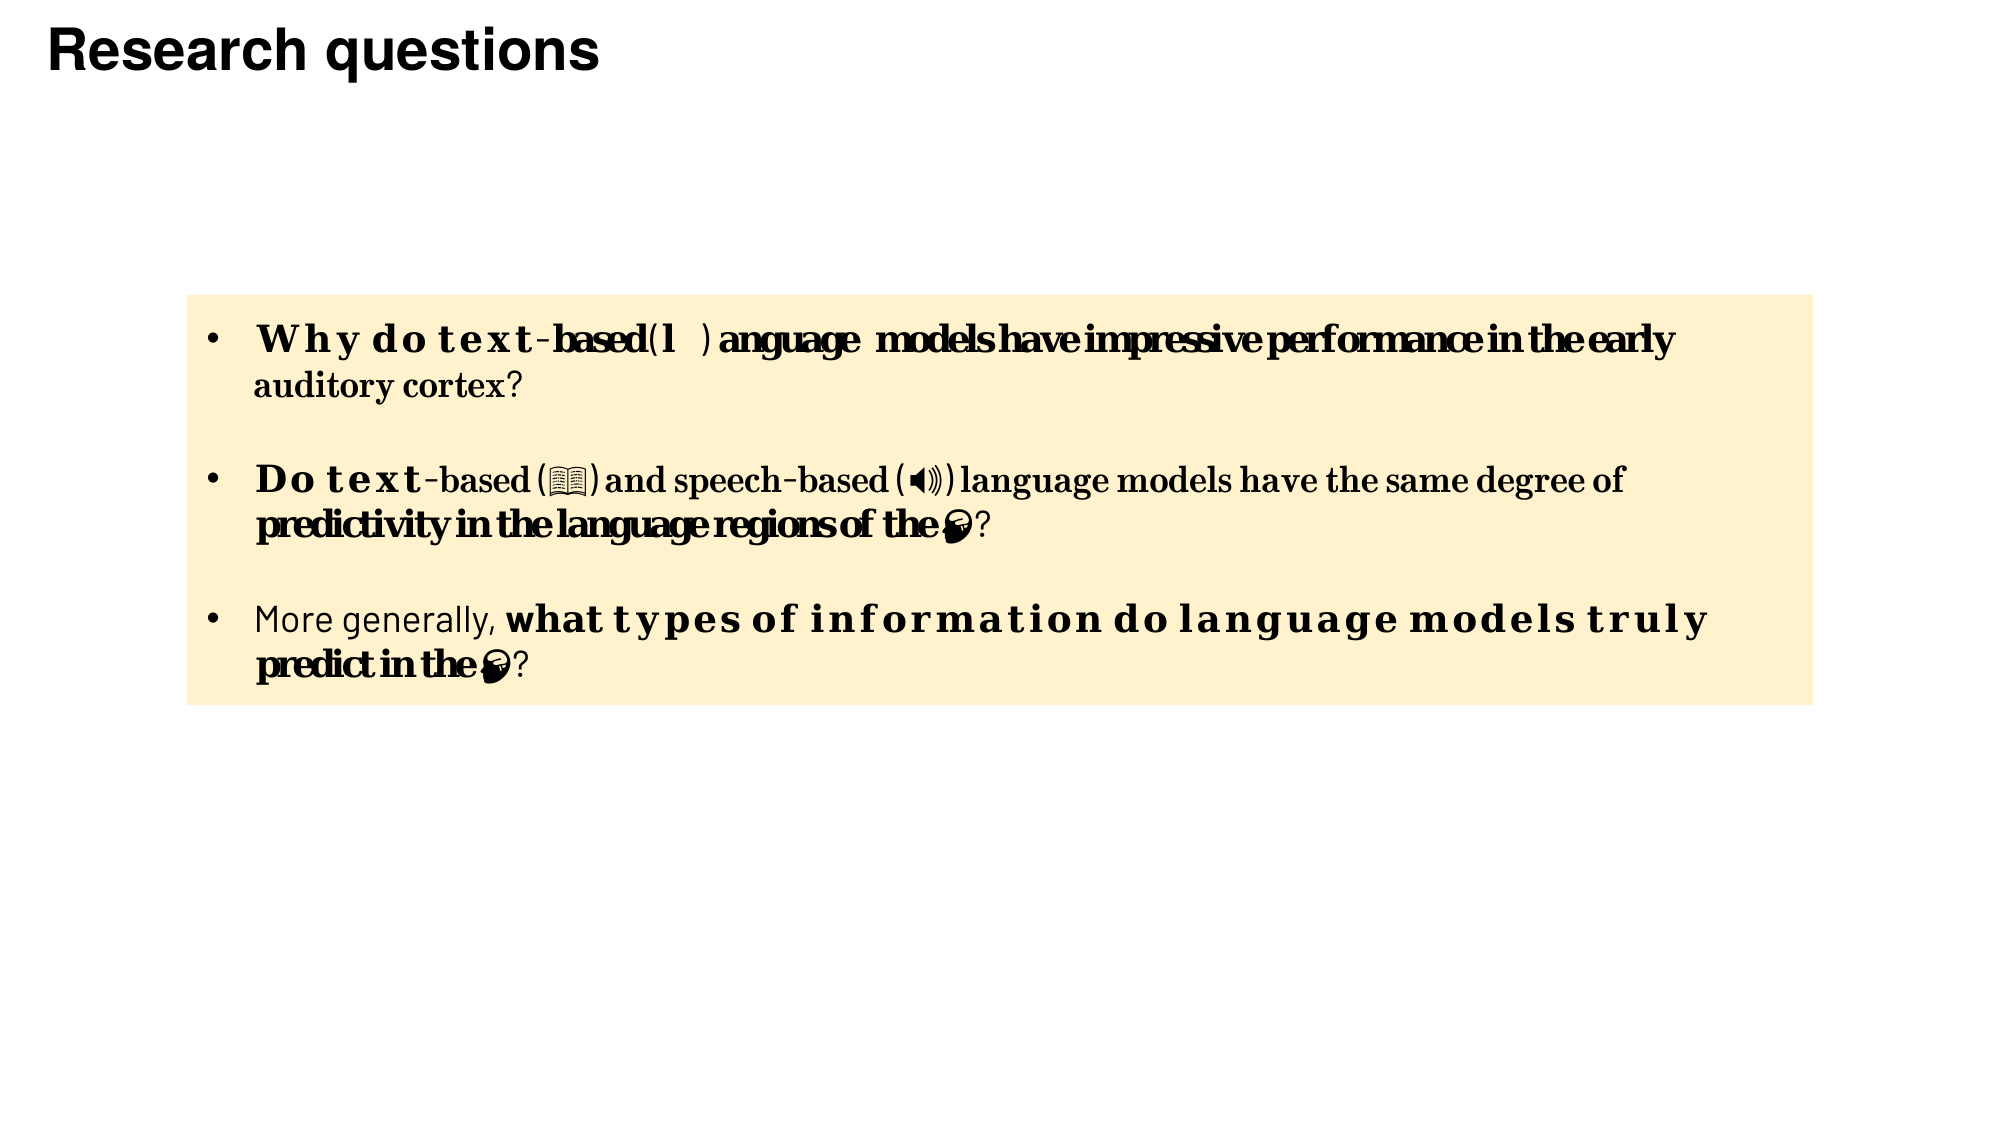

# Research questions
𝐖𝐡𝐲 𝐝𝐨 𝐭𝐞𝐱𝐭-𝐛𝐚𝐬𝐞𝐝 (📖) 𝐥𝐚𝐧𝐠𝐮𝐚𝐠𝐞 𝐦𝐨𝐝𝐞𝐥𝐬 𝐡𝐚𝐯𝐞 𝐢𝐦𝐩𝐫𝐞𝐬𝐬𝐢𝐯𝐞 𝐩𝐞𝐫𝐟𝐨𝐫𝐦𝐚𝐧𝐜𝐞 𝐢𝐧 𝐭𝐡𝐞 𝐞𝐚𝐫𝐥𝐲 𝐚𝐮𝐝𝐢𝐭𝐨𝐫𝐲 𝐜𝐨𝐫𝐭𝐞𝐱?

𝐃𝐨 𝐭𝐞𝐱𝐭-𝐛𝐚𝐬𝐞𝐝 (📖) 𝐚𝐧𝐝 𝐬𝐩𝐞𝐞𝐜𝐡-𝐛𝐚𝐬𝐞𝐝 (🔊) 𝐥𝐚𝐧𝐠𝐮𝐚𝐠𝐞 𝐦𝐨𝐝𝐞𝐥𝐬 𝐡𝐚𝐯𝐞 𝐭𝐡𝐞 𝐬𝐚𝐦𝐞 𝐝𝐞𝐠𝐫𝐞𝐞 𝐨𝐟 𝐩𝐫𝐞𝐝𝐢𝐜𝐭𝐢𝐯𝐢𝐭𝐲 𝐢𝐧 𝐭𝐡𝐞 𝐥𝐚𝐧𝐠𝐮𝐚𝐠𝐞 𝐫𝐞𝐠𝐢𝐨𝐧𝐬 𝐨𝐟 𝐭𝐡𝐞 🧠?

More generally, w𝐡𝐚𝐭 𝐭𝐲𝐩𝐞𝐬 𝐨𝐟 𝐢𝐧𝐟𝐨𝐫𝐦𝐚𝐭𝐢𝐨𝐧 𝐝𝐨 𝐥𝐚𝐧𝐠𝐮𝐚𝐠𝐞 𝐦𝐨𝐝𝐞𝐥𝐬 𝐭𝐫𝐮𝐥𝐲 𝐩𝐫𝐞𝐝𝐢𝐜𝐭 𝐢𝐧 𝐭𝐡𝐞 🧠?